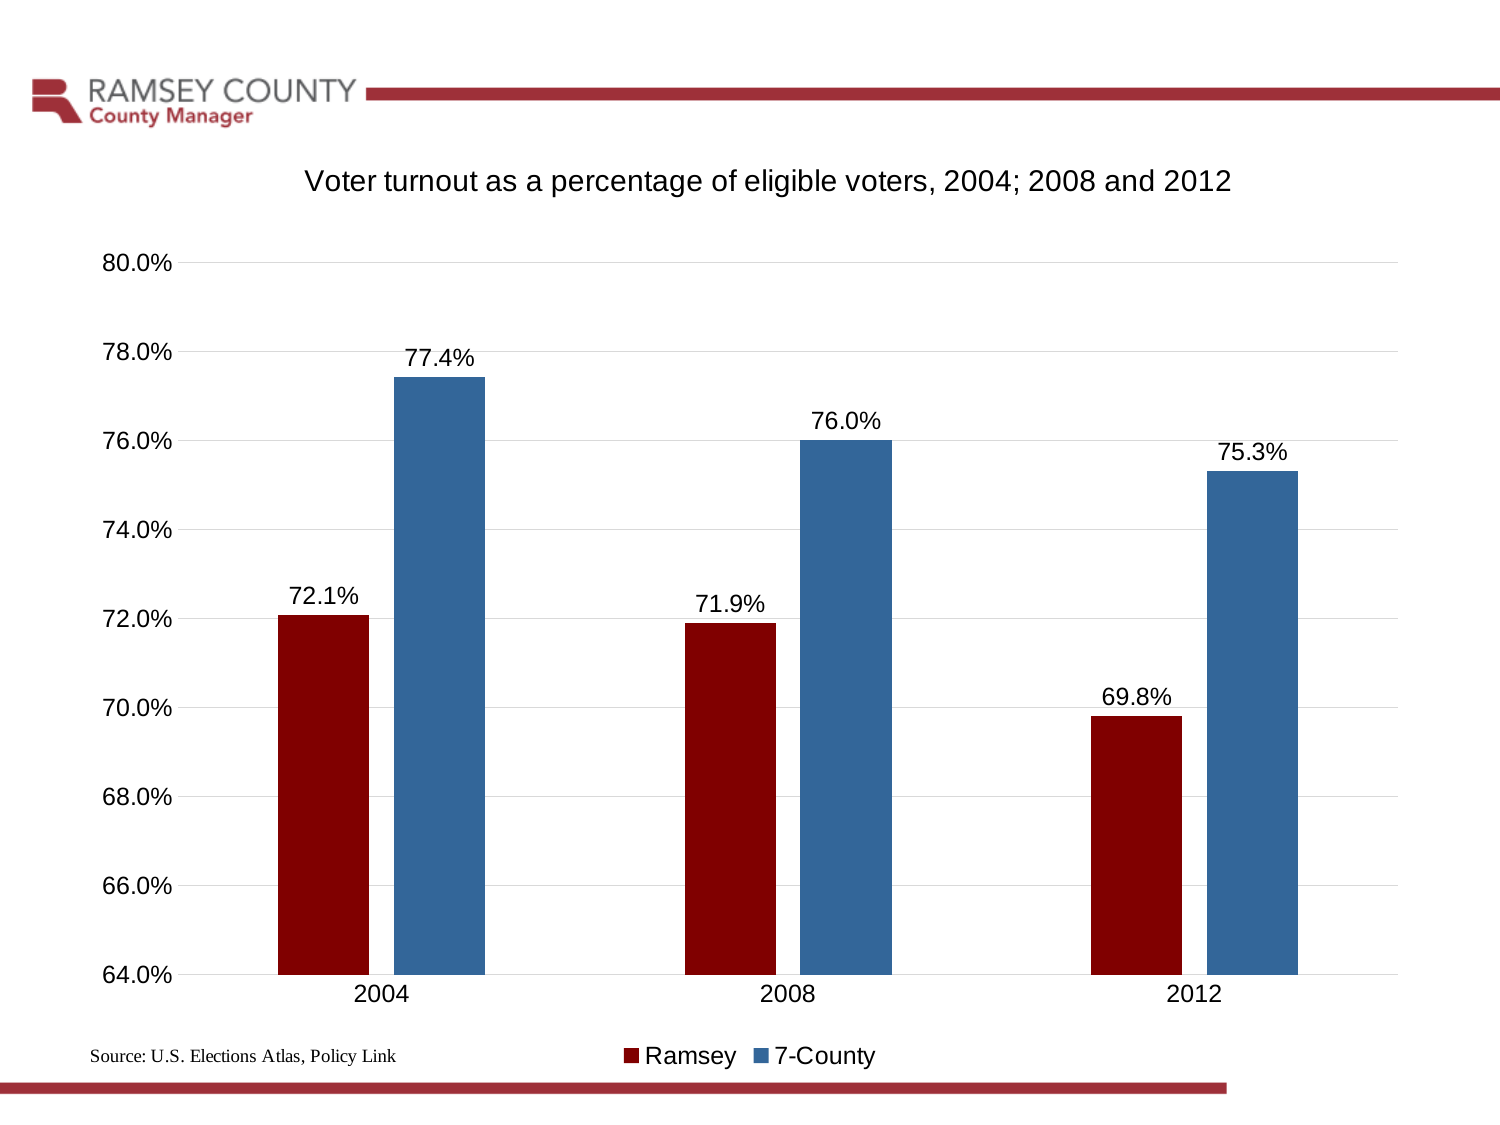

### Chart: Voter turnout as a percentage of eligible voters, 2004; 2008 and 2012

| Category | Ramsey | 7-County |
|---|---|---|
| 2004 | 0.7208 | 0.7743285714285715 |
| 2008 | 0.719 | 0.7601571428571429 |
| 2012 | 0.698 | 0.7530714285714285 |